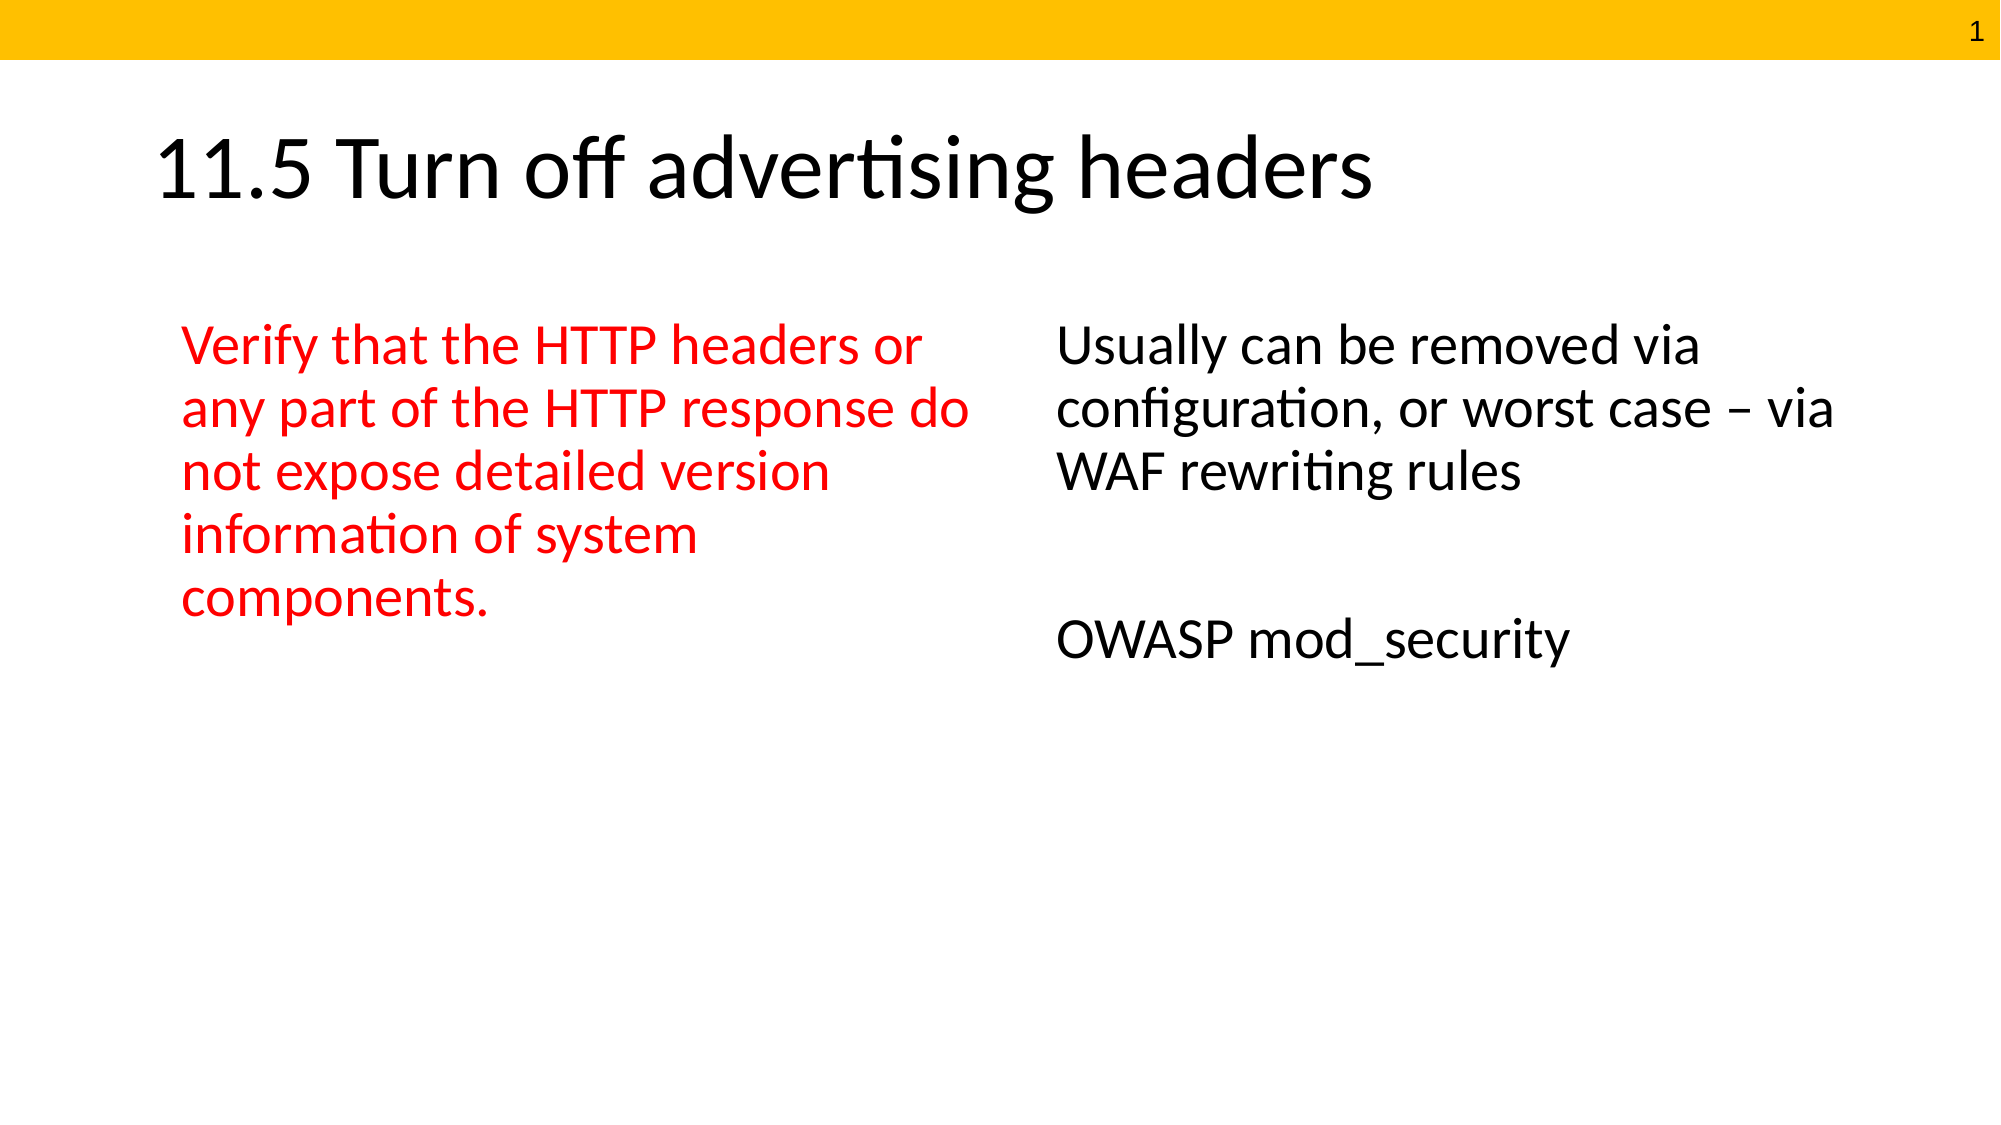

# 11.5 Turn off advertising headers
Verify that the HTTP headers or any part of the HTTP response do not expose detailed version information of system components.
Usually can be removed via configuration, or worst case – via WAF rewriting rules

OWASP mod_security